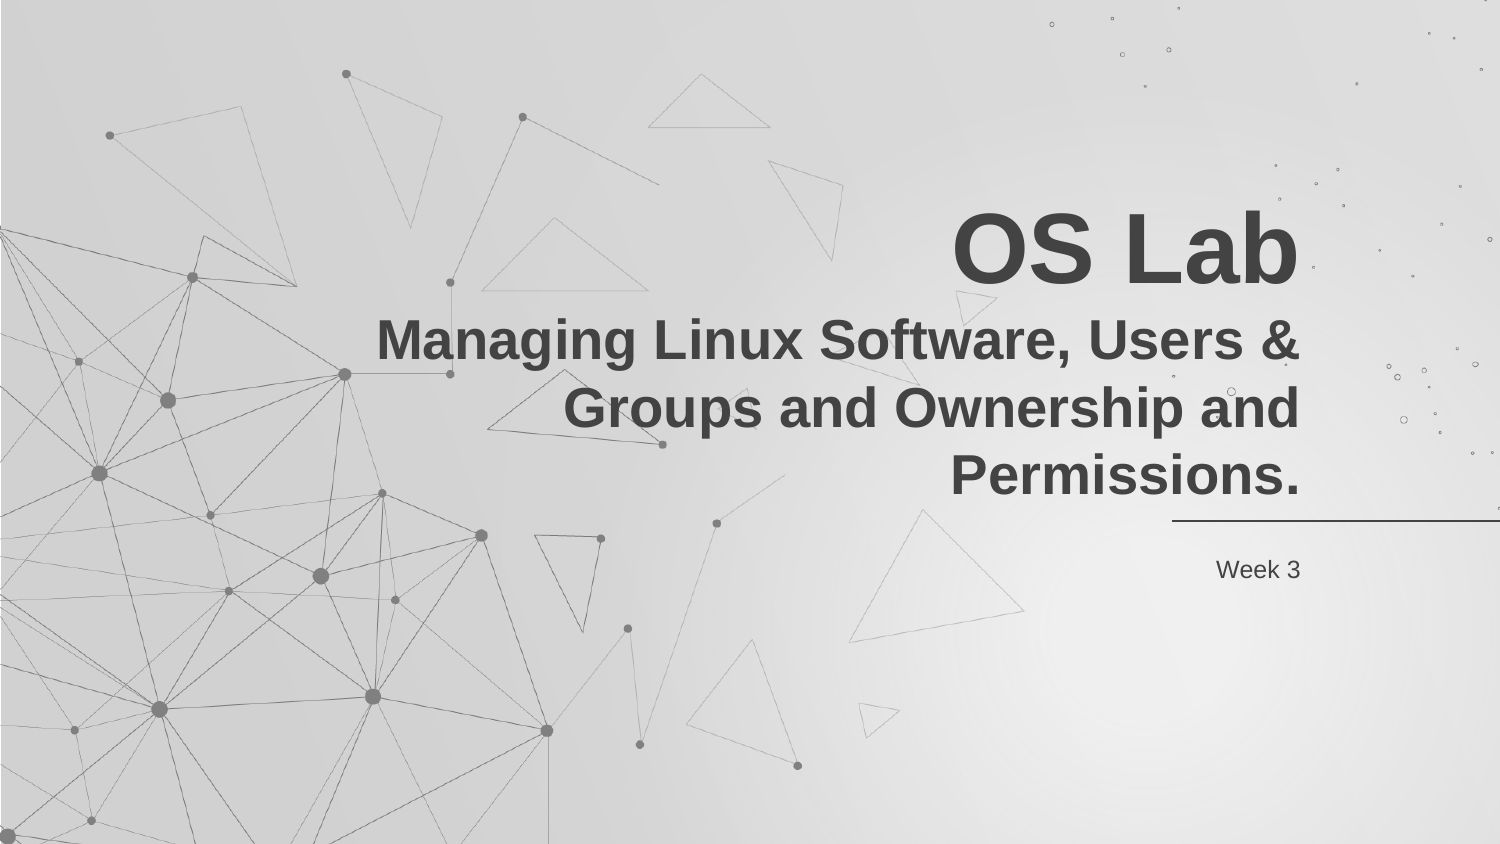

# OS Lab Managing Linux Software, Users & Groups and Ownership and Permissions.
Week 3